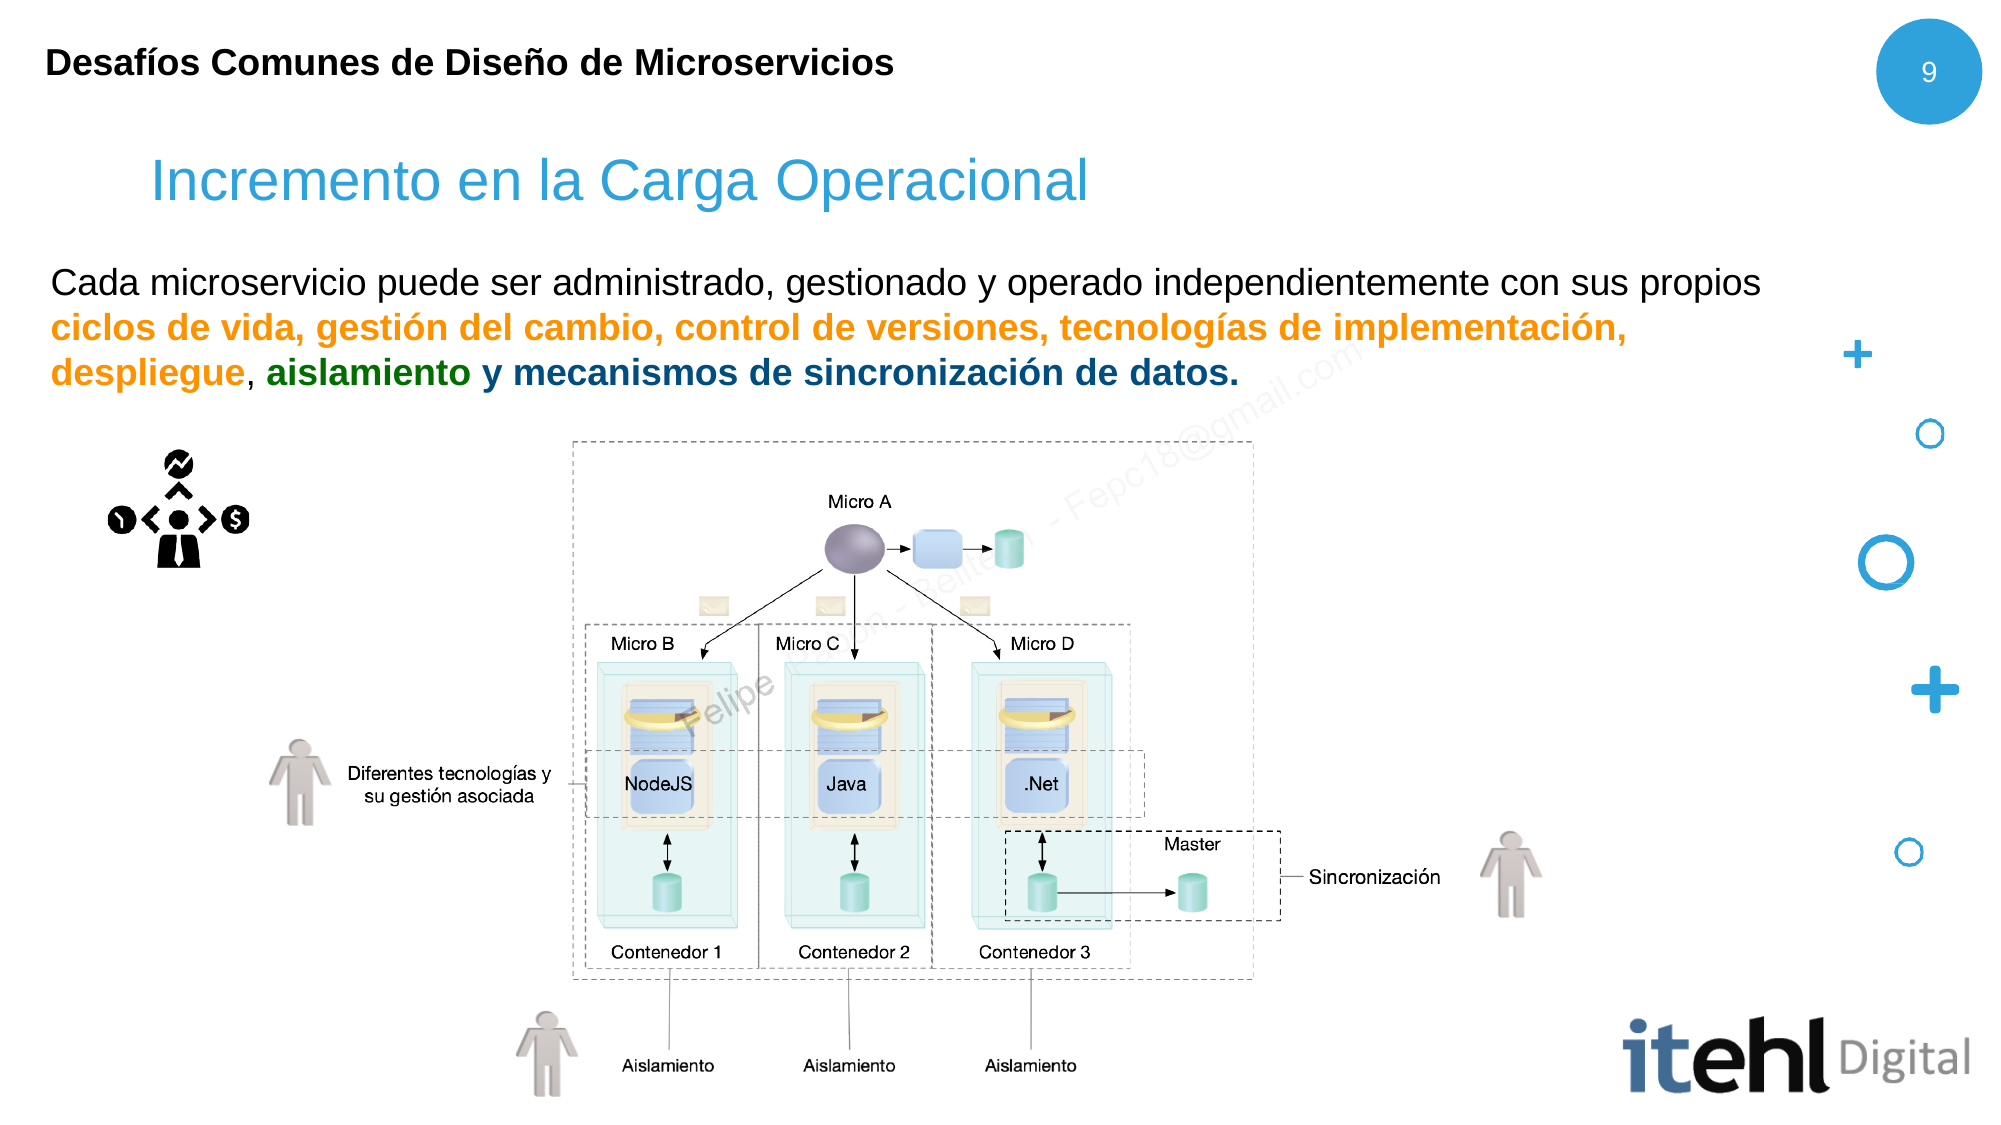

# Desafíos Comunes de Diseño de Microservicios
9
Incremento en la Carga Operacional
Cada microservicio puede ser administrado, gestionado y operado independientemente con sus propios  ciclos de vida, gestión del cambio, control de versiones, tecnologías de implementación,  despliegue, aislamiento y mecanismos de sincronización de datos.